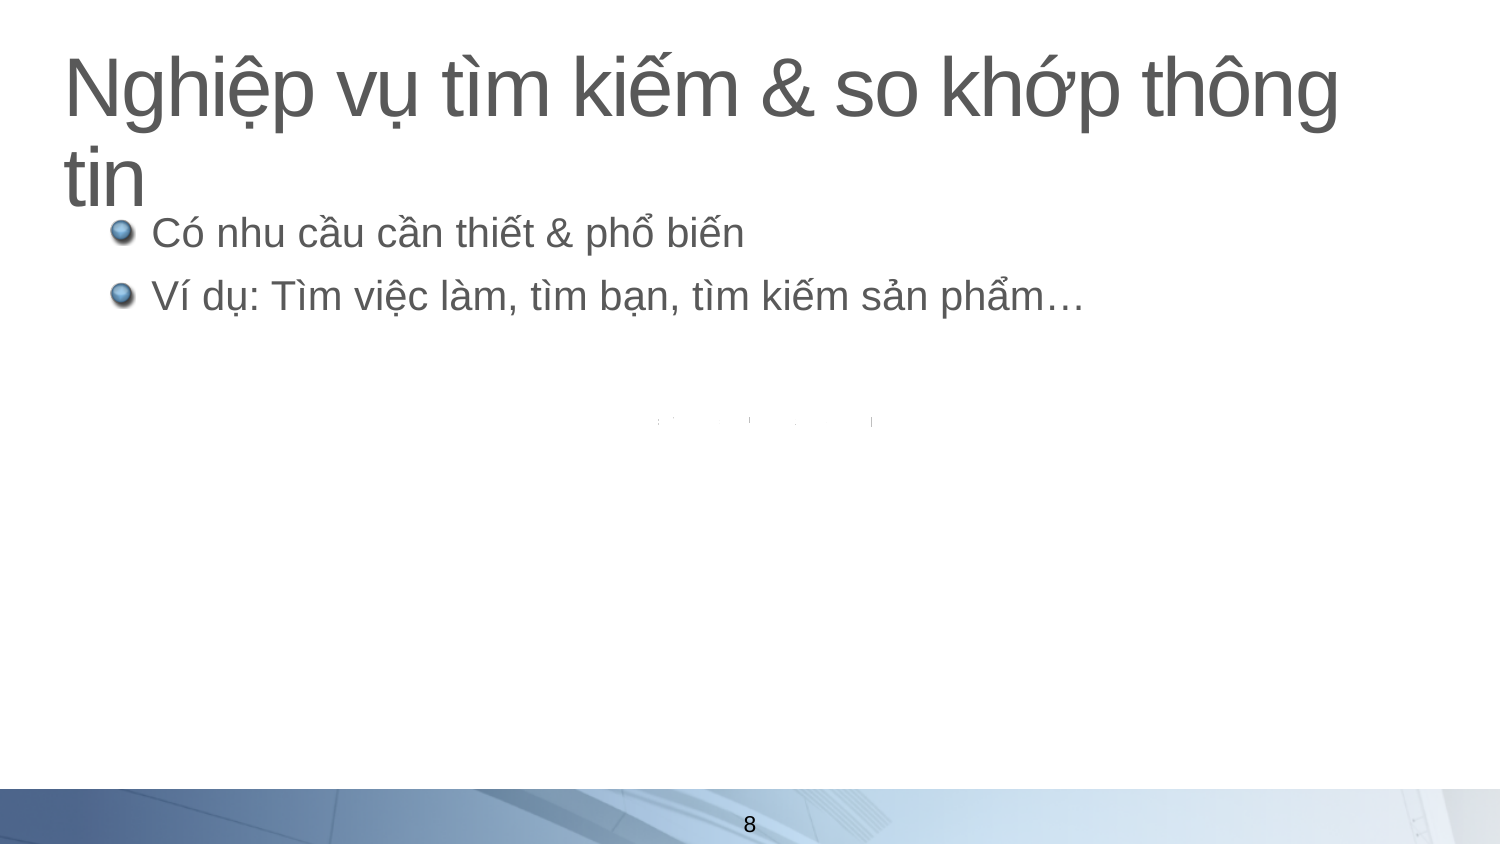

# Nghiệp vụ tìm kiếm & so khớp thông tin

Có nhu cầu cần thiết & phổ biến
Ví dụ: Tìm việc làm, tìm bạn, tìm kiếm sản phẩm…